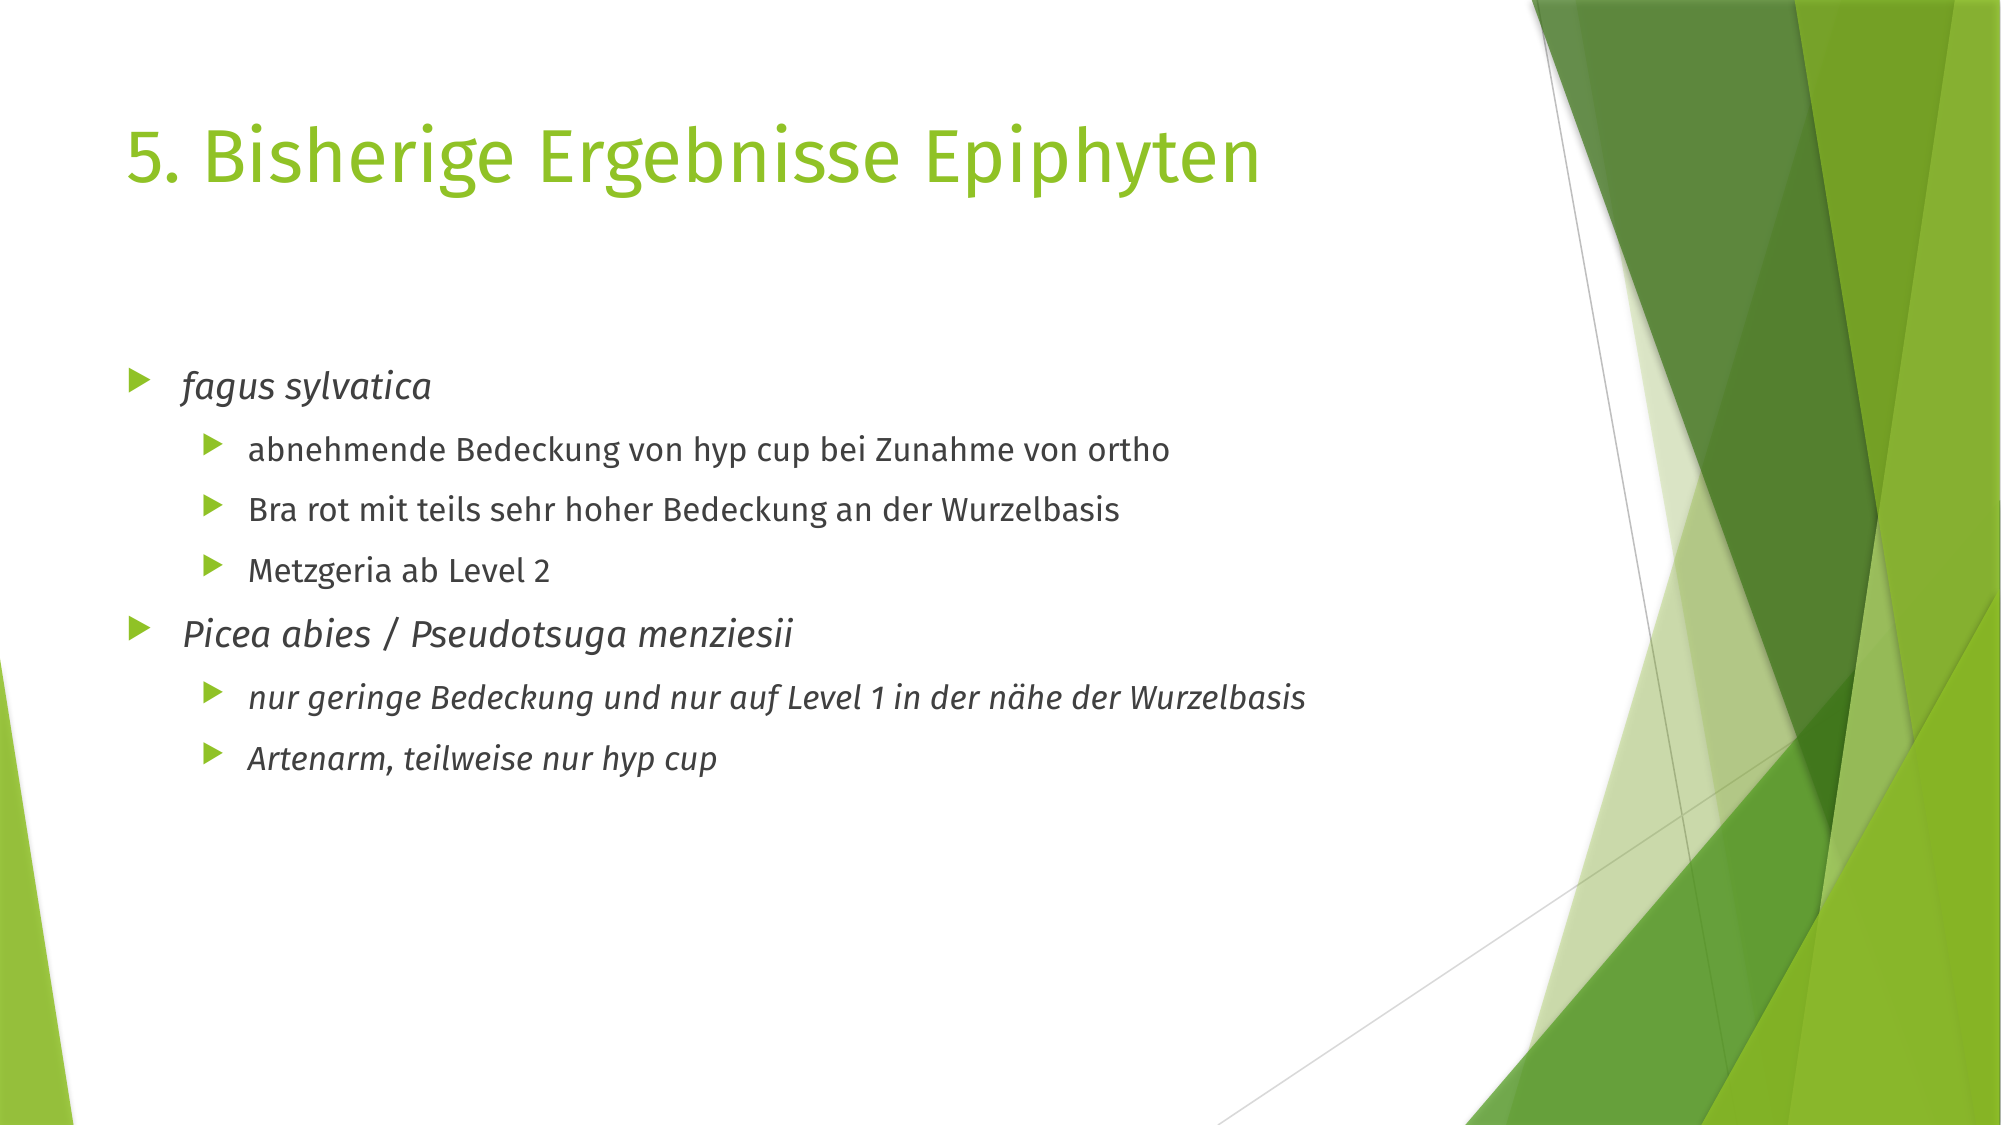

# 5. Bisherige Ergebnisse Epiphyten
fagus sylvatica
abnehmende Bedeckung von hyp cup bei Zunahme von ortho
Bra rot mit teils sehr hoher Bedeckung an der Wurzelbasis
Metzgeria ab Level 2
Picea abies / Pseudotsuga menziesii
nur geringe Bedeckung und nur auf Level 1 in der nähe der Wurzelbasis
Artenarm, teilweise nur hyp cup